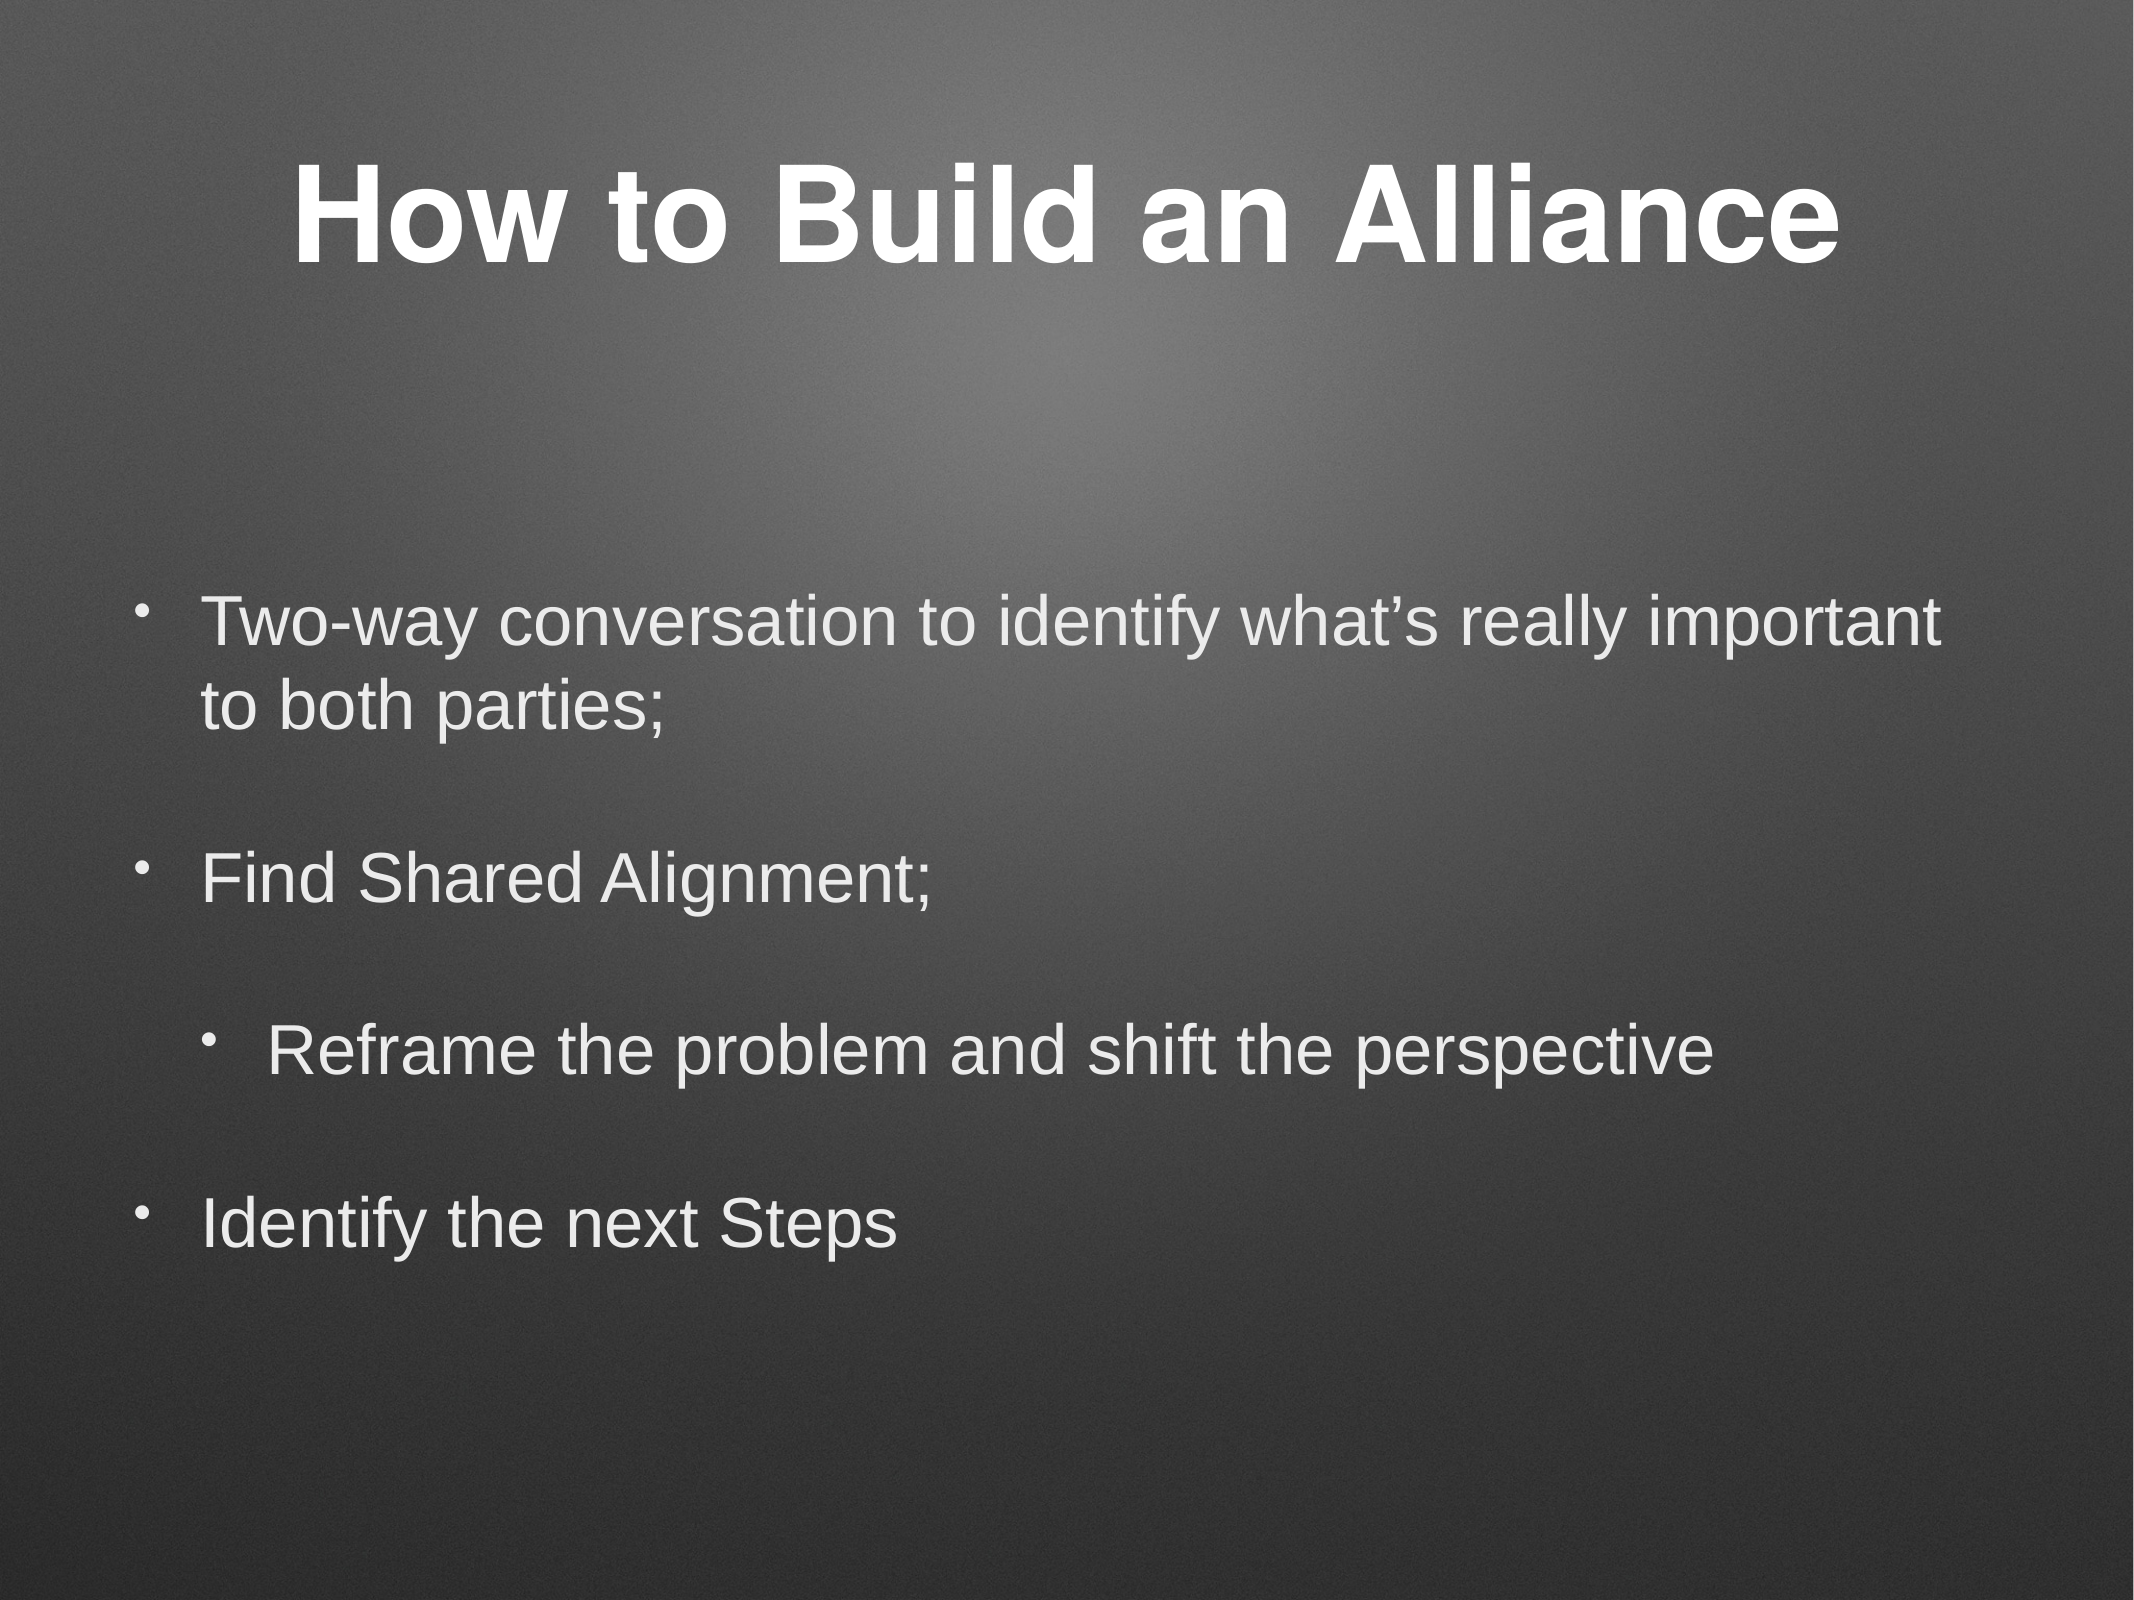

# How to Build an Alliance
Two-way conversation to identify what’s really important to both parties;
Find Shared Alignment;
Reframe the problem and shift the perspective
Identify the next Steps